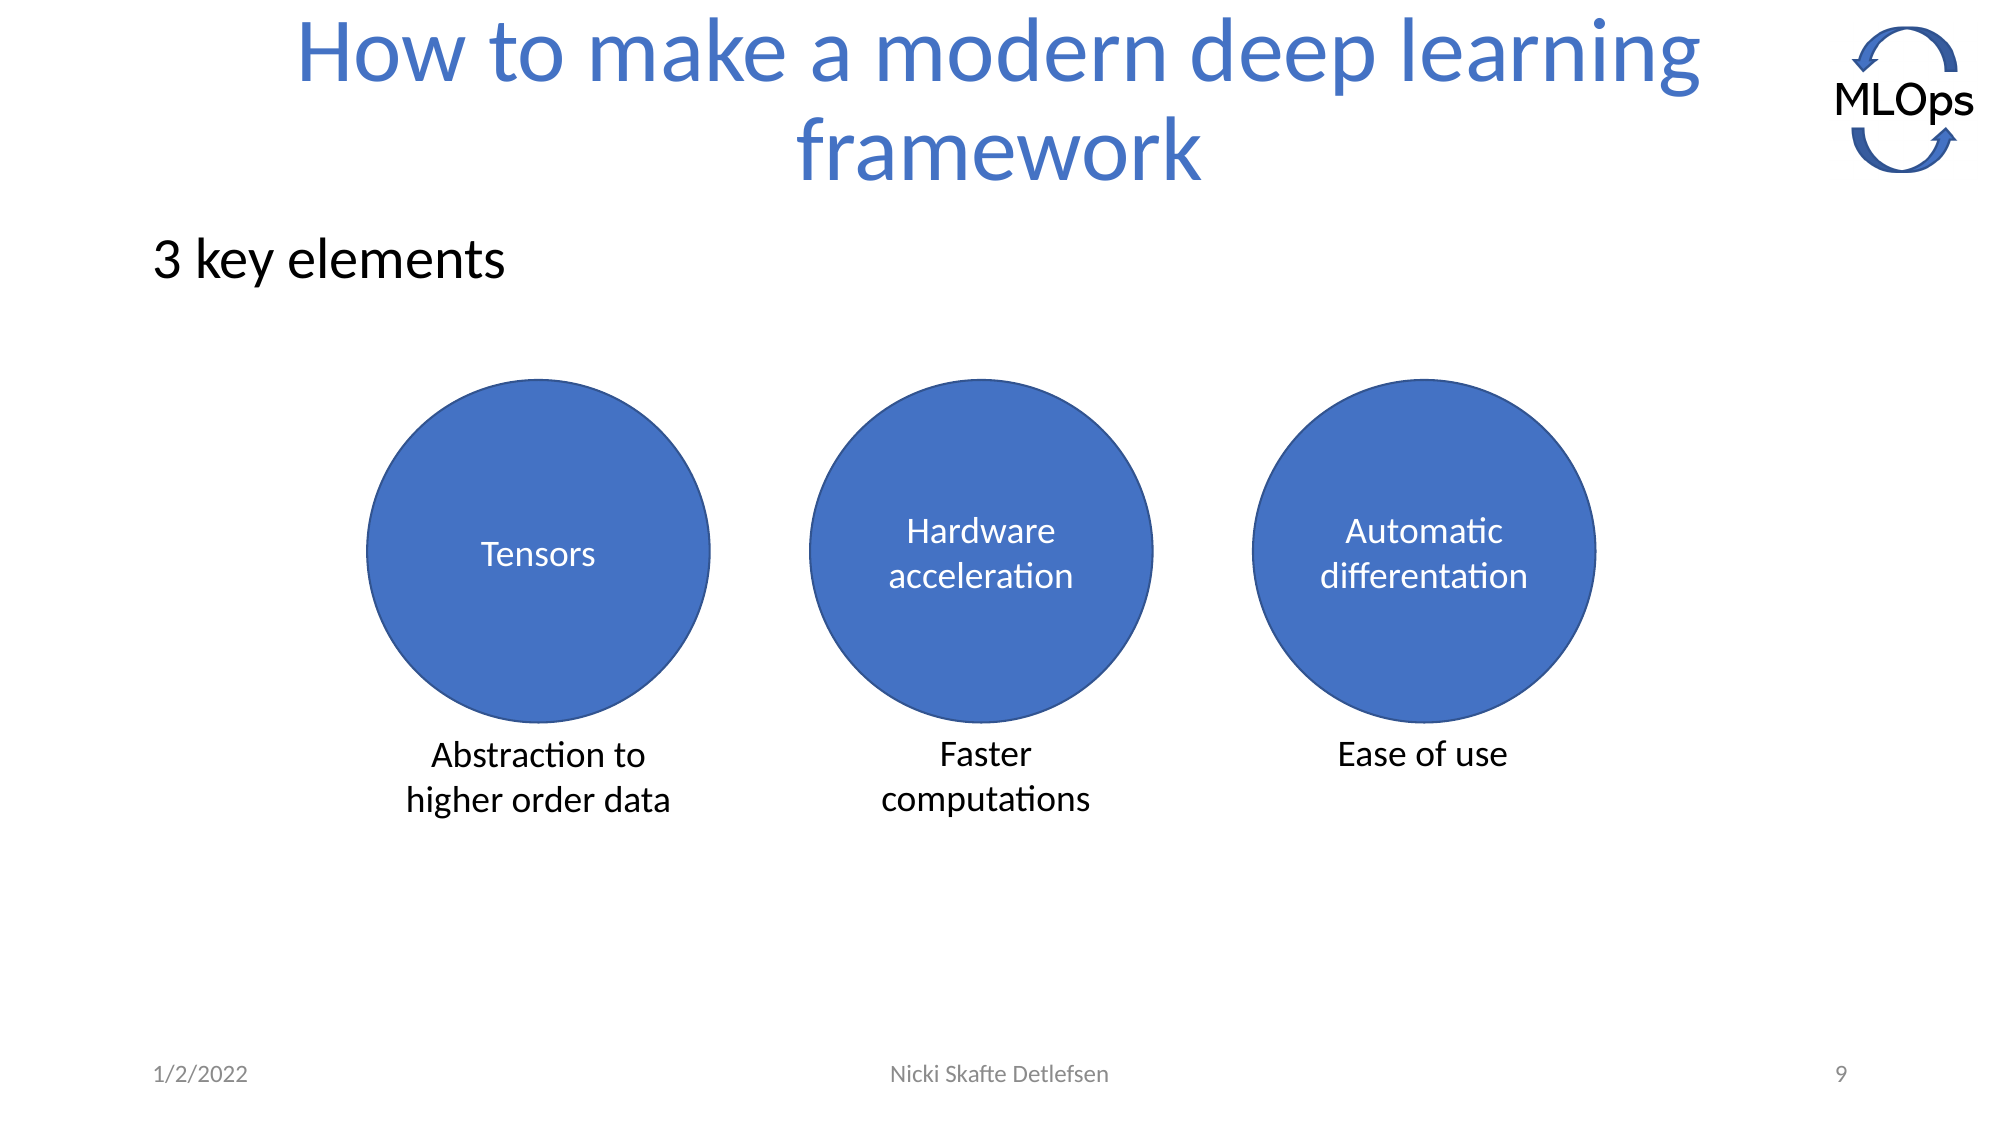

# How to make a modern deep learning framework
3 key elements
Tensors
Hardware acceleration
Automatic differentation
Faster computations
Ease of use
Abstraction to higher order data
1/2/2022
Nicki Skafte Detlefsen
9